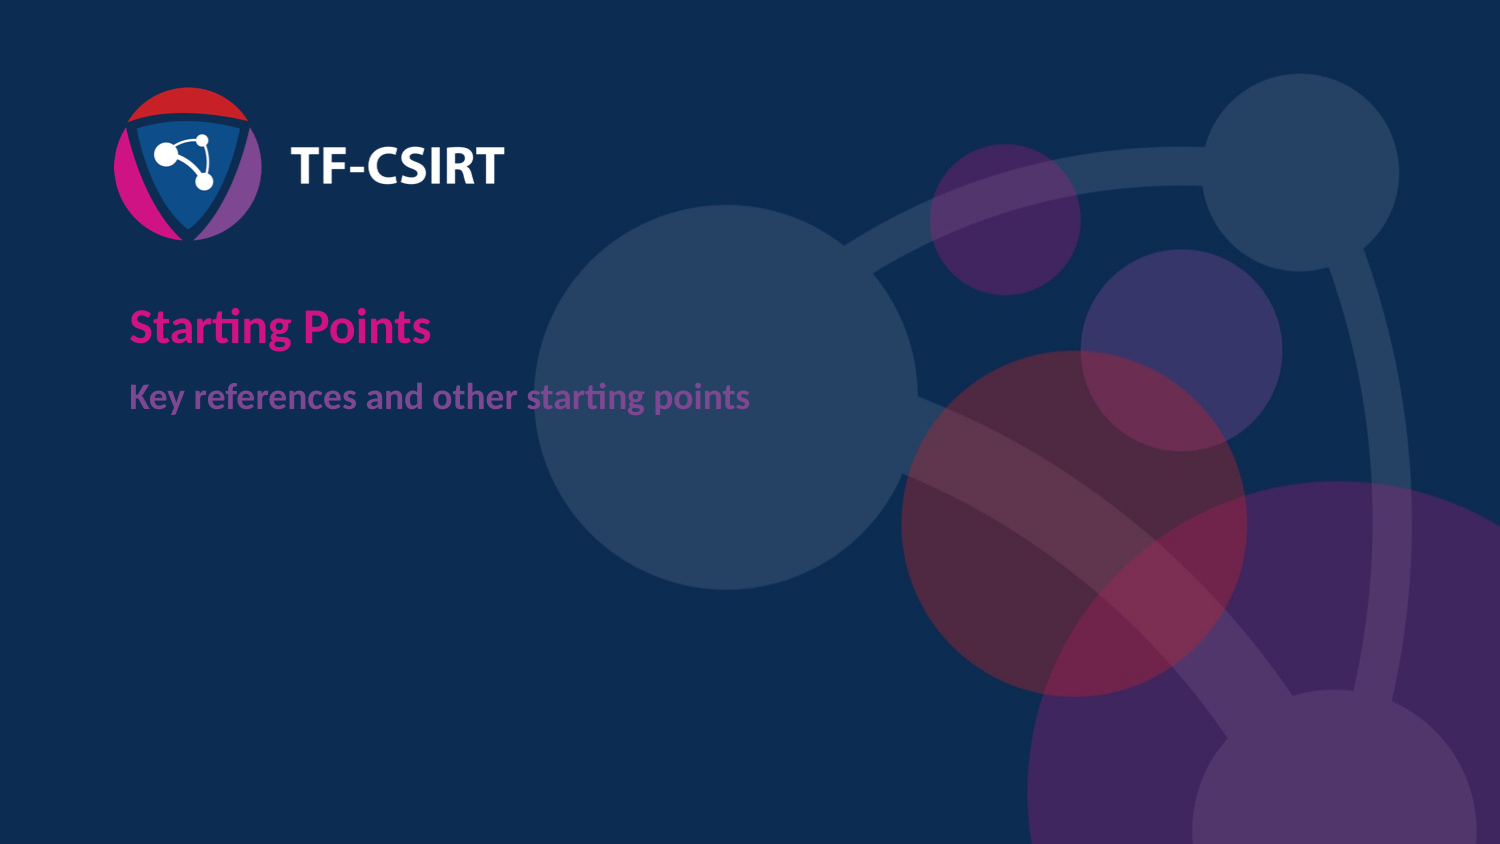

Starting Points
Key references and other starting points